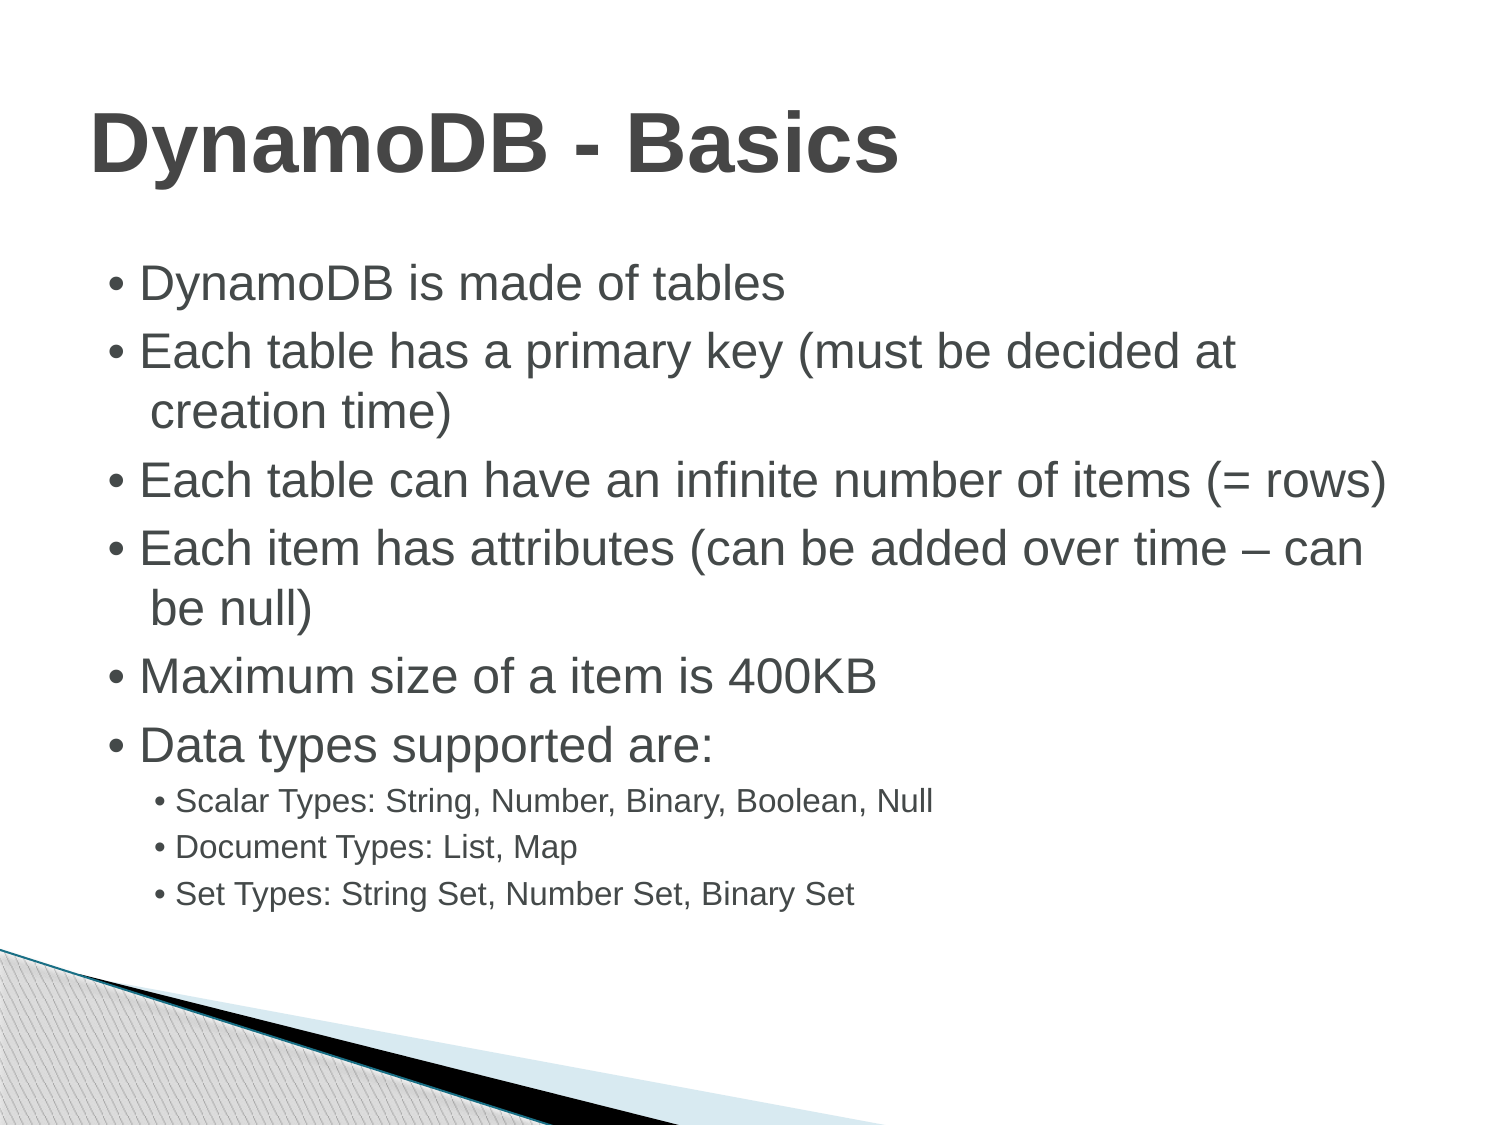

# DynamoDB - Basics
• DynamoDB is made of tables
• Each table has a primary key (must be decided at creation time)
• Each table can have an infinite number of items (= rows)
• Each item has attributes (can be added over time – can be null)
• Maximum size of a item is 400KB
• Data types supported are:
• Scalar Types: String, Number, Binary, Boolean, Null
• Document Types: List, Map
• Set Types: String Set, Number Set, Binary Set